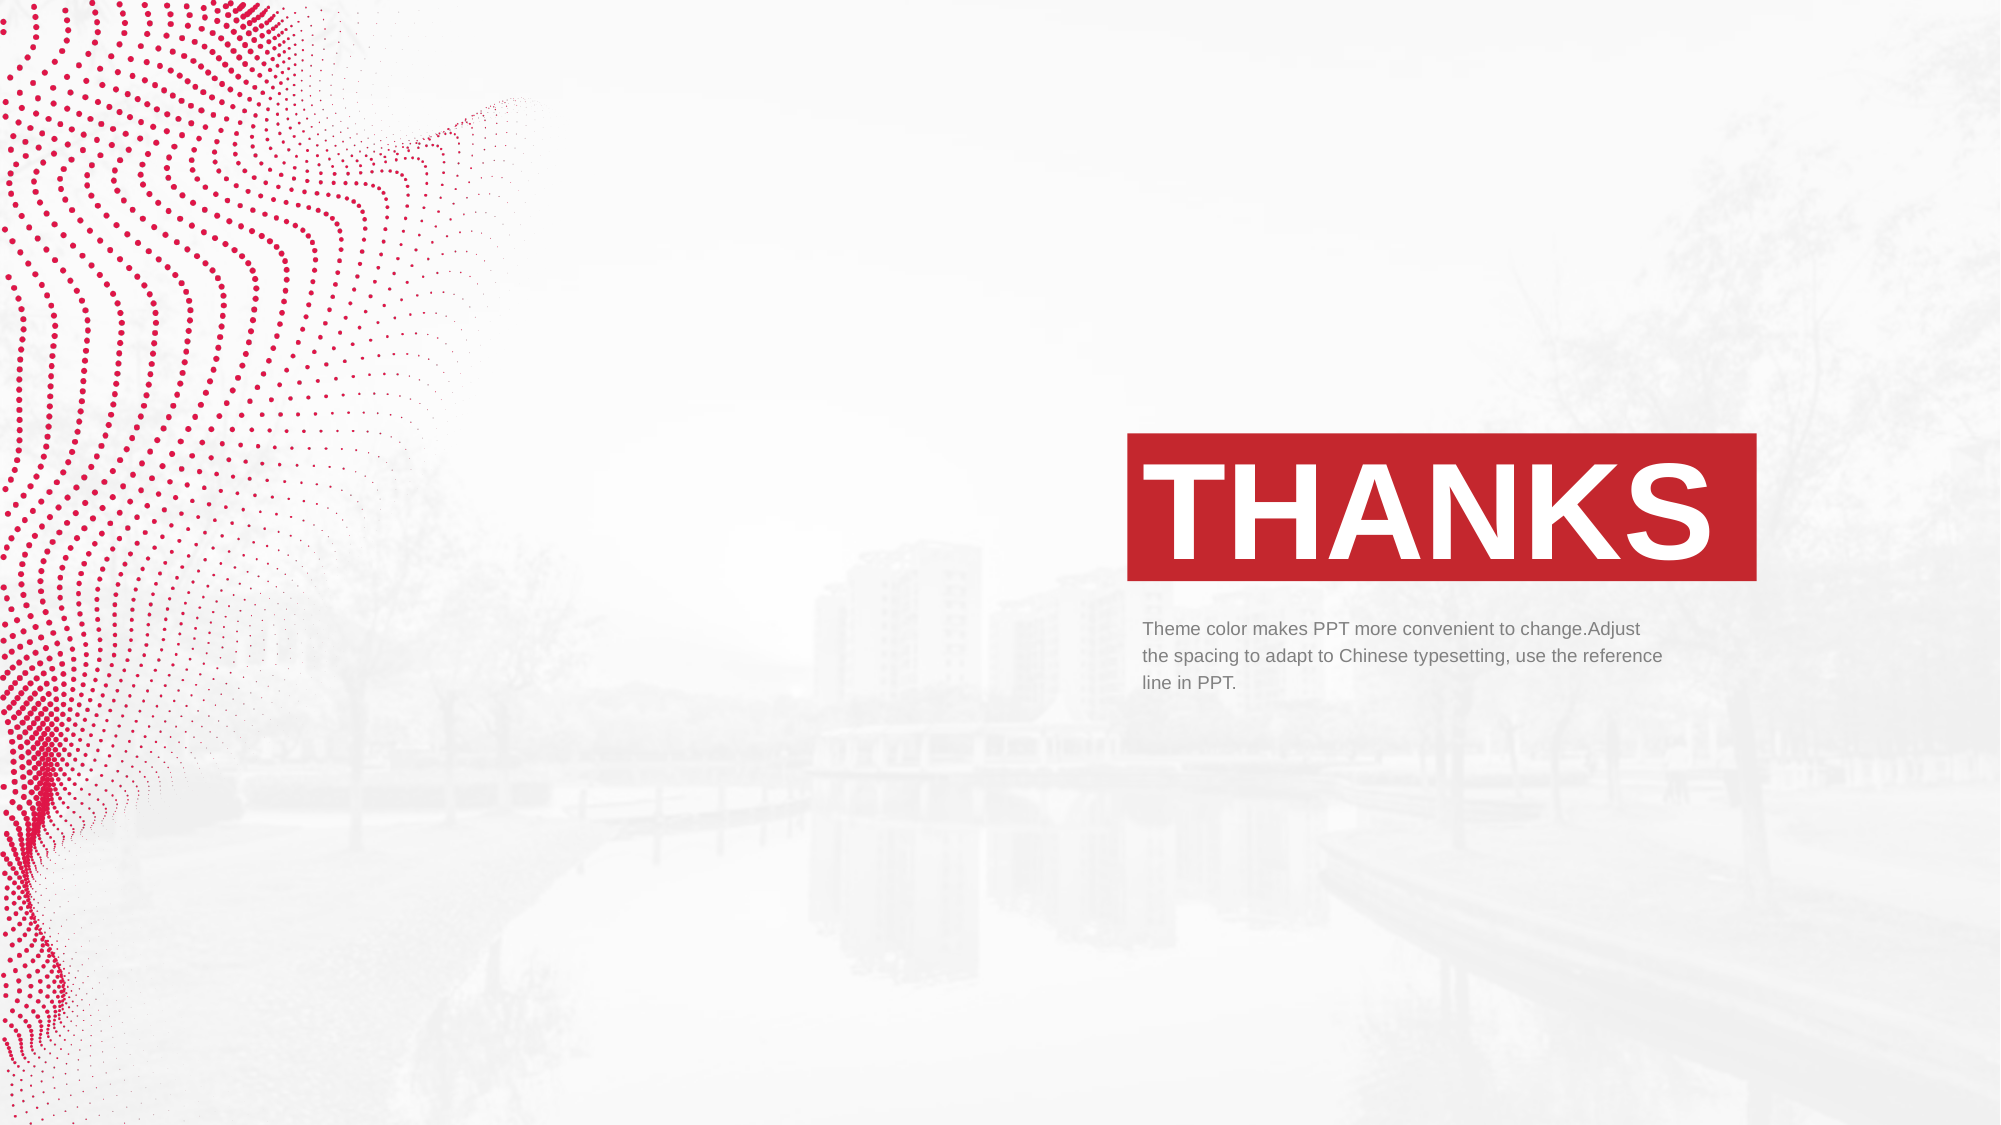

THANKS
Theme color makes PPT more convenient to change.Adjust
the spacing to adapt to Chinese typesetting, use the reference
line in PPT.